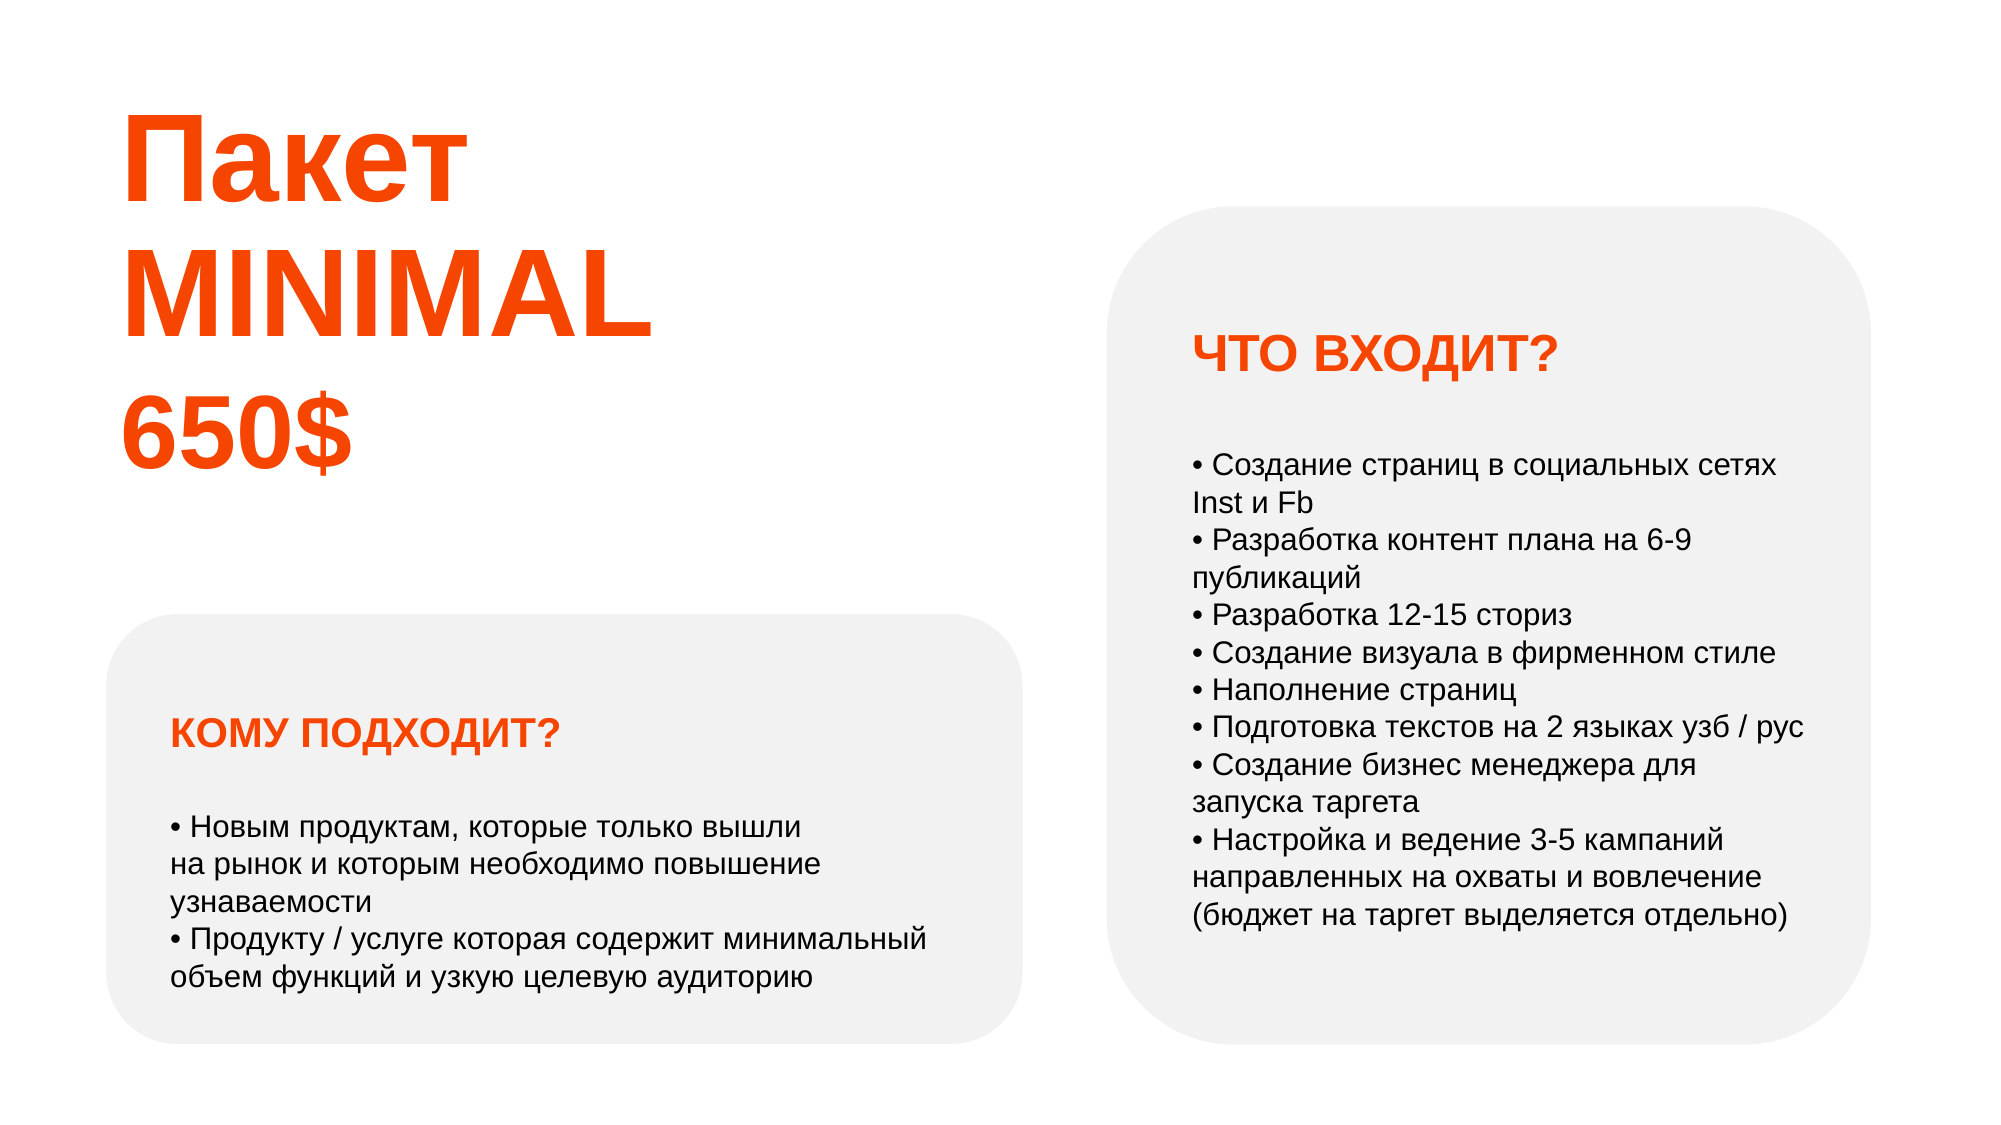

# Пакет MINIMAL

ЧТО ВХОДИТ?

• Создание страниц в социальных сетях Inst и Fb
• Разработка контент плана на 6-9 публикаций
• Разработка 12-15 сториз
• Создание визуала в фирменном стиле
• Наполнение страниц
• Подготовка текстов на 2 языках узб / рус
• Создание бизнес менеджера для запуска таргета
• Настройка и ведение 3-5 кампаний направленных на охваты и вовлечение (бюджет на таргет выделяется отдельно)
650$

КОМУ ПОДХОДИТ?

• Новым продуктам, которые только вышли
на рынок и которым необходимо повышение узнаваемости
• Продукту / услуге которая содержит минимальный объем функций и узкую целевую аудиторию